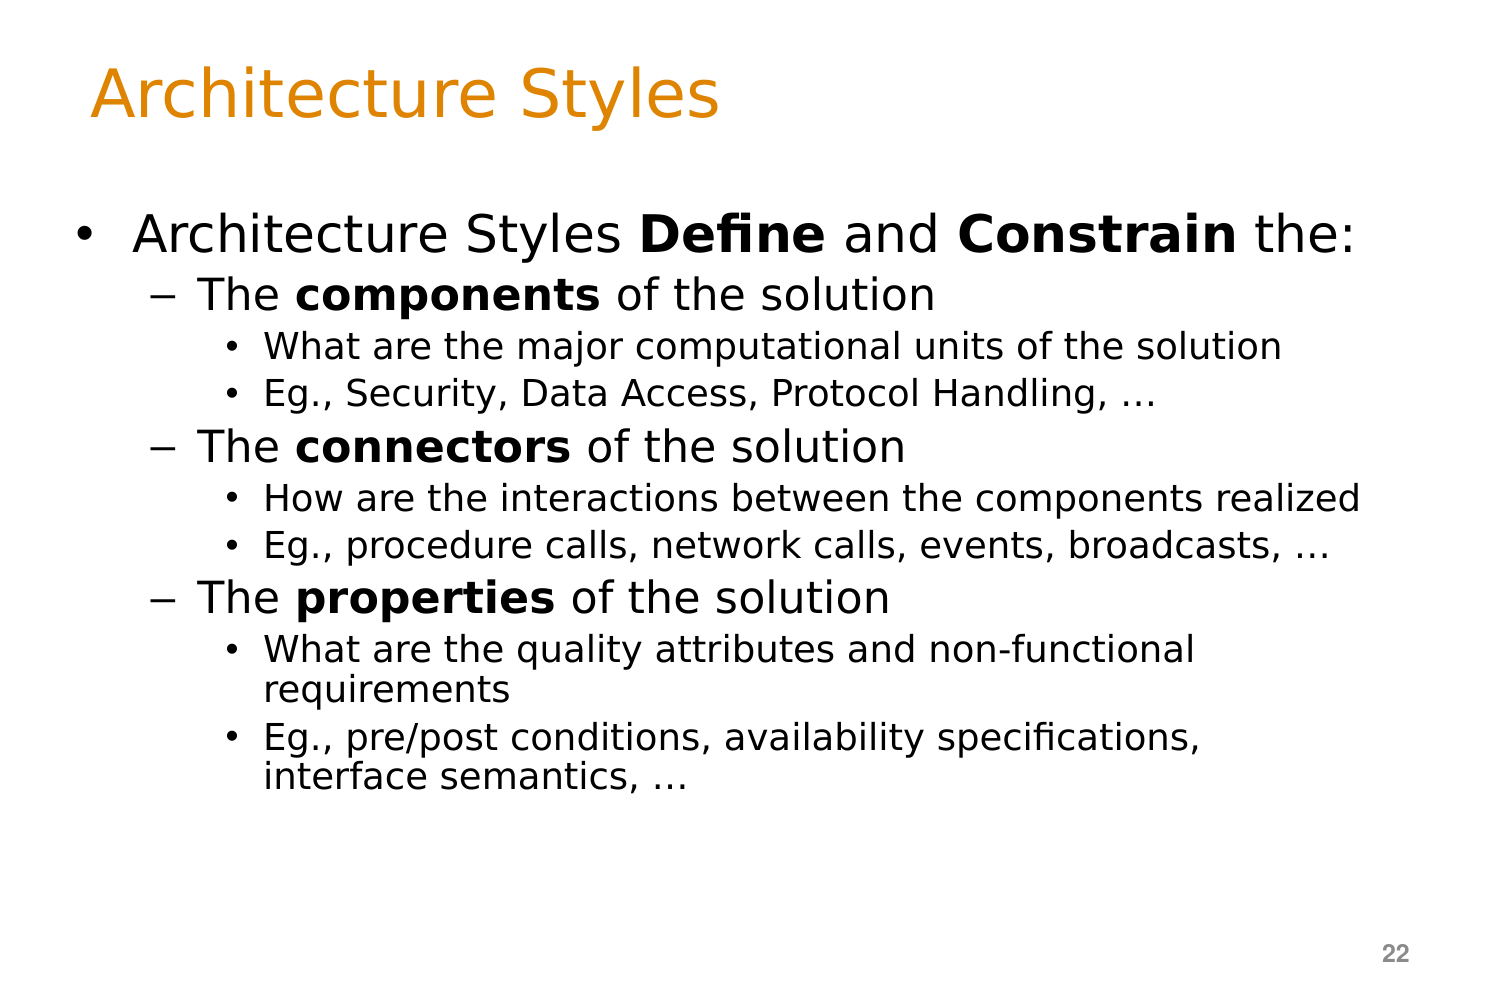

# Architecture Styles
Architecture Styles Define and Constrain the:
The components of the solution
What are the major computational units of the solution
Eg., Security, Data Access, Protocol Handling, …
The connectors of the solution
How are the interactions between the components realized
Eg., procedure calls, network calls, events, broadcasts, …
The properties of the solution
What are the quality attributes and non-functional requirements
Eg., pre/post conditions, availability specifications, interface semantics, …
22